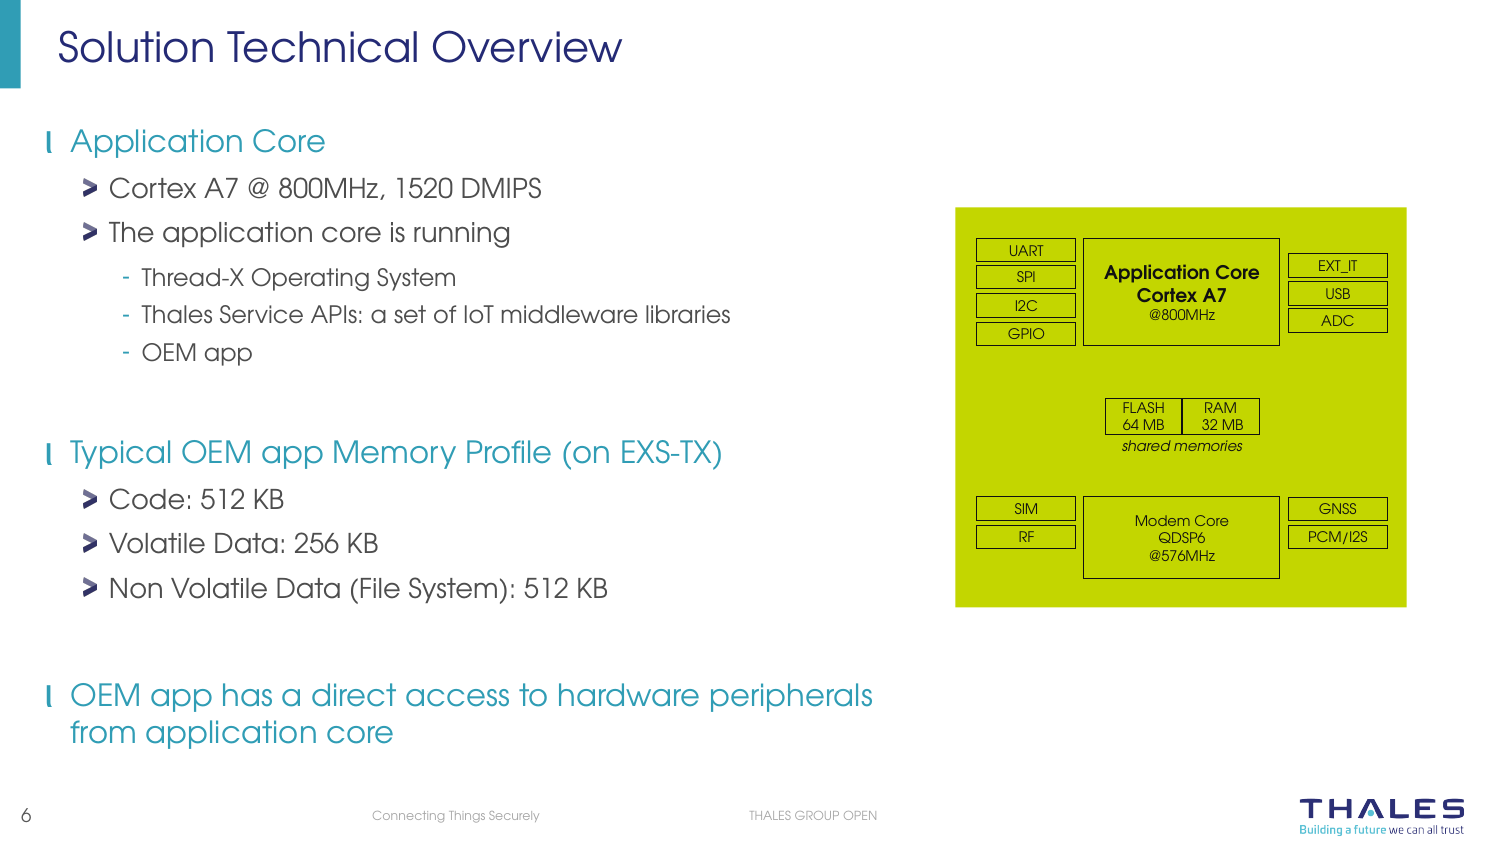

# Solution Technical Overview
Application Core
Cortex A7 @ 800MHz, 1520 DMIPS
The application core is running
Thread-X Operating System
Thales Service APIs: a set of IoT middleware libraries
OEM app

Typical OEM app Memory Profile (on EXS-TX)
Code: 512 KB
Volatile Data: 256 KB
Non Volatile Data (File System): 512 KB

OEM app has a direct access to hardware peripherals from application core

UART
Application Core
Cortex A7
@800MHz
EXT_IT
SPI
USB
I2C
ADC
GPIO
FLASH
64 MB
RAM
 32 MB
shared memories
SIM
Modem Core
QDSP6
@576MHz
GNSS
RF
PCM/I2S